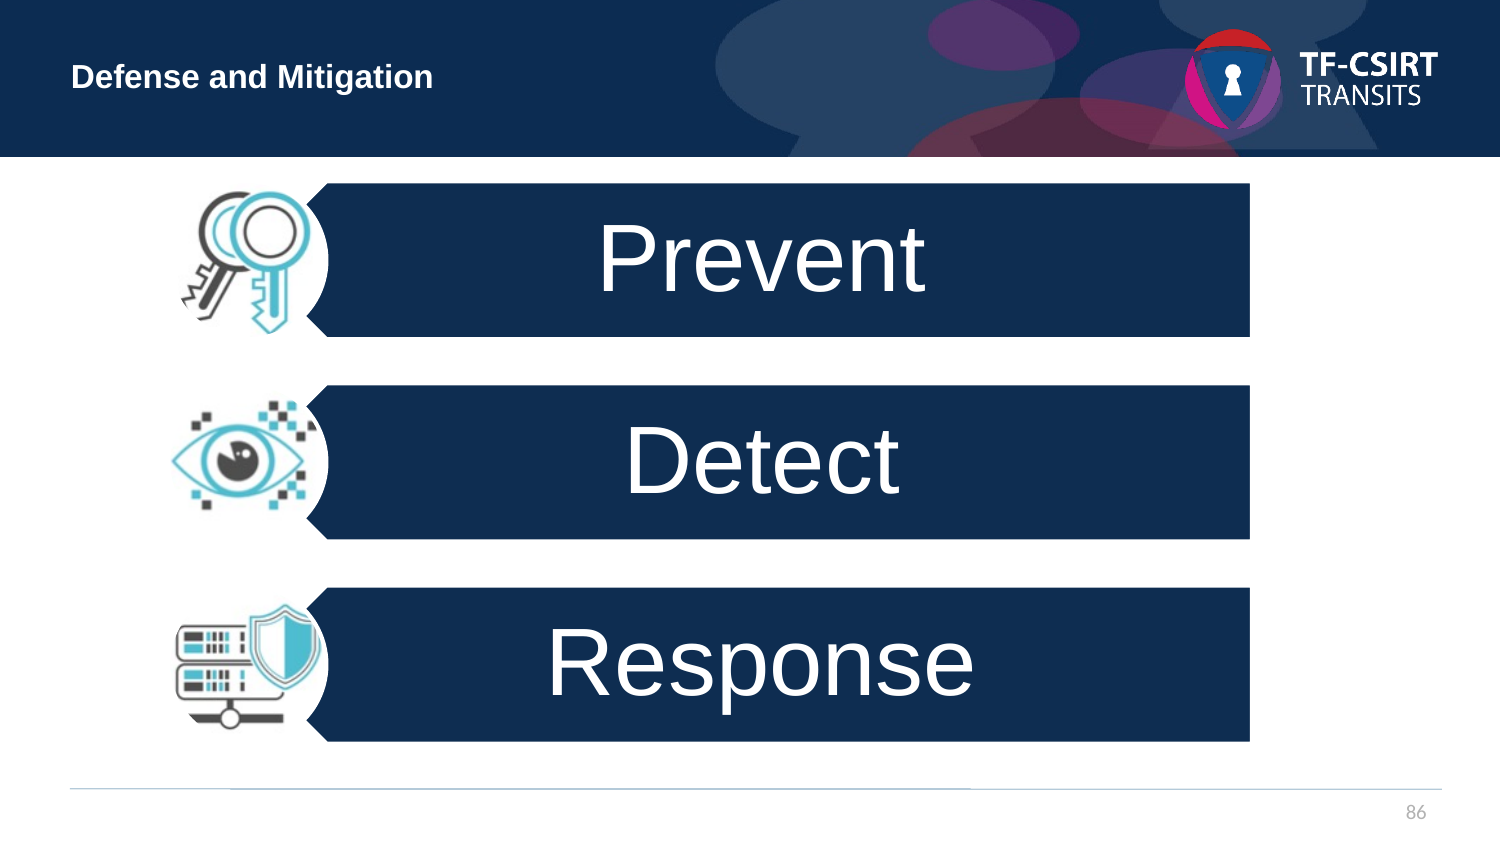

Defense and Mitigation
Prevent
Detect
Response
86